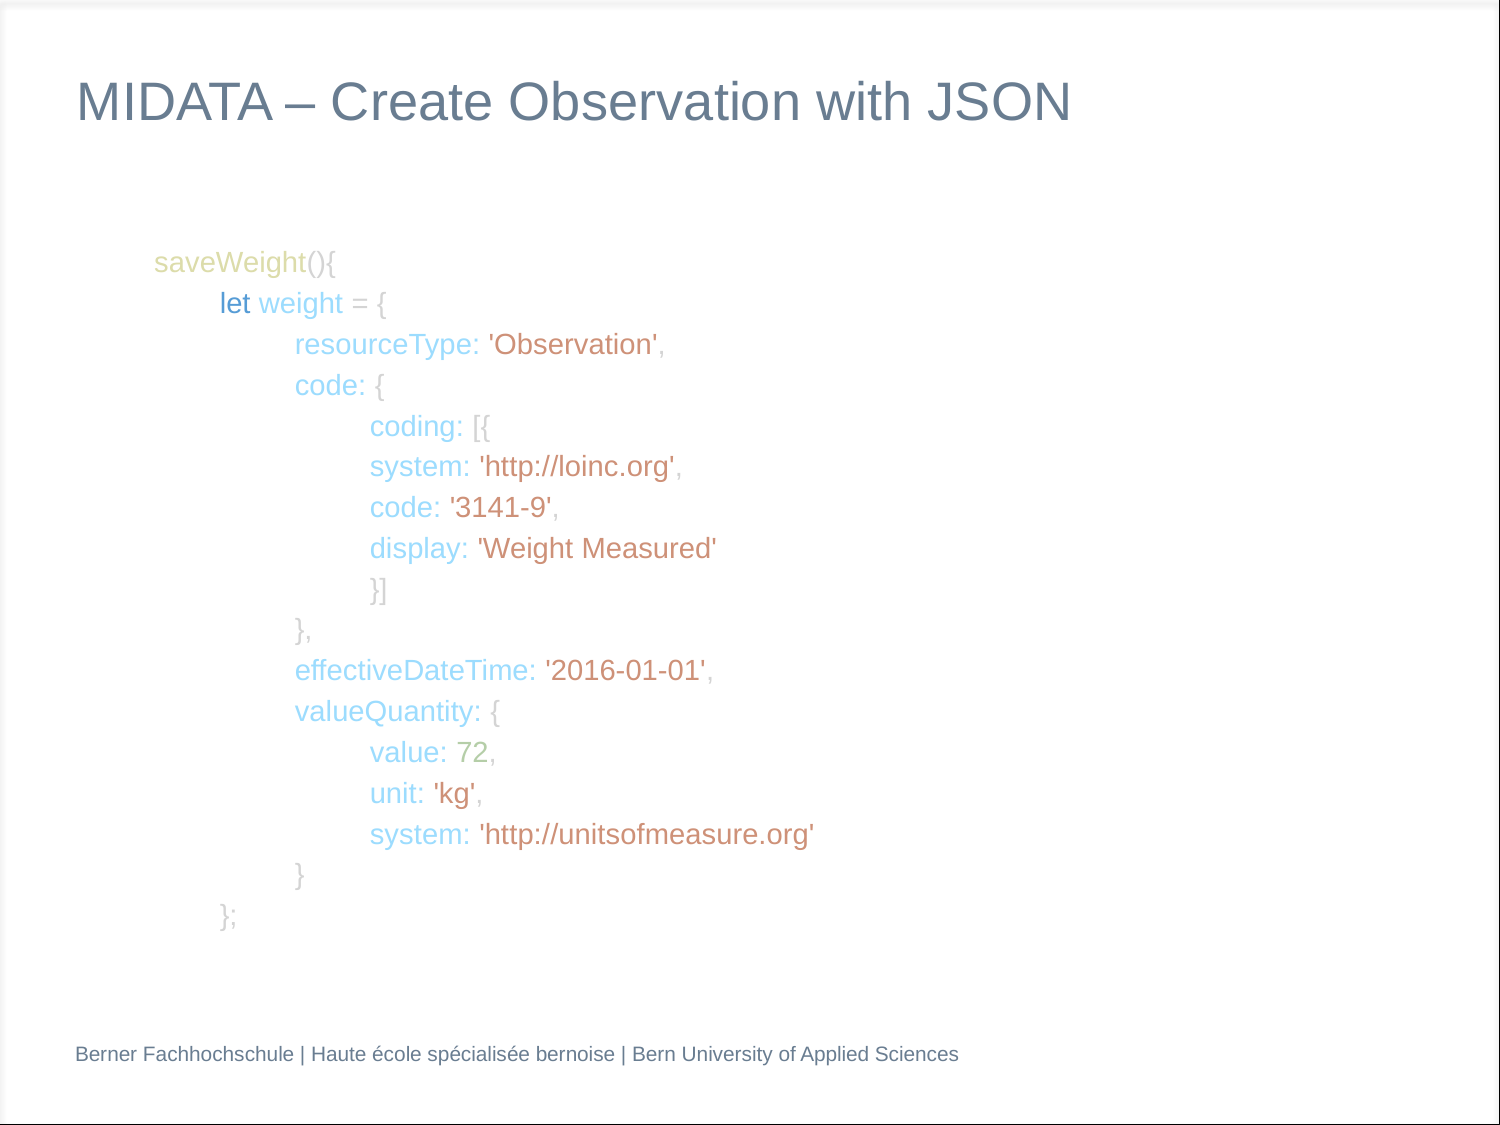

# MIDATA – Create Observation with JSON
saveWeight(){
let weight = {
resourceType: 'Observation',
code: {
coding: [{
system: 'http://loinc.org',
code: '3141-9',
display: 'Weight Measured'
}]
},
effectiveDateTime: '2016-01-01',
valueQuantity: {
value: 72,
unit: 'kg',
system: 'http://unitsofmeasure.org'
}
};